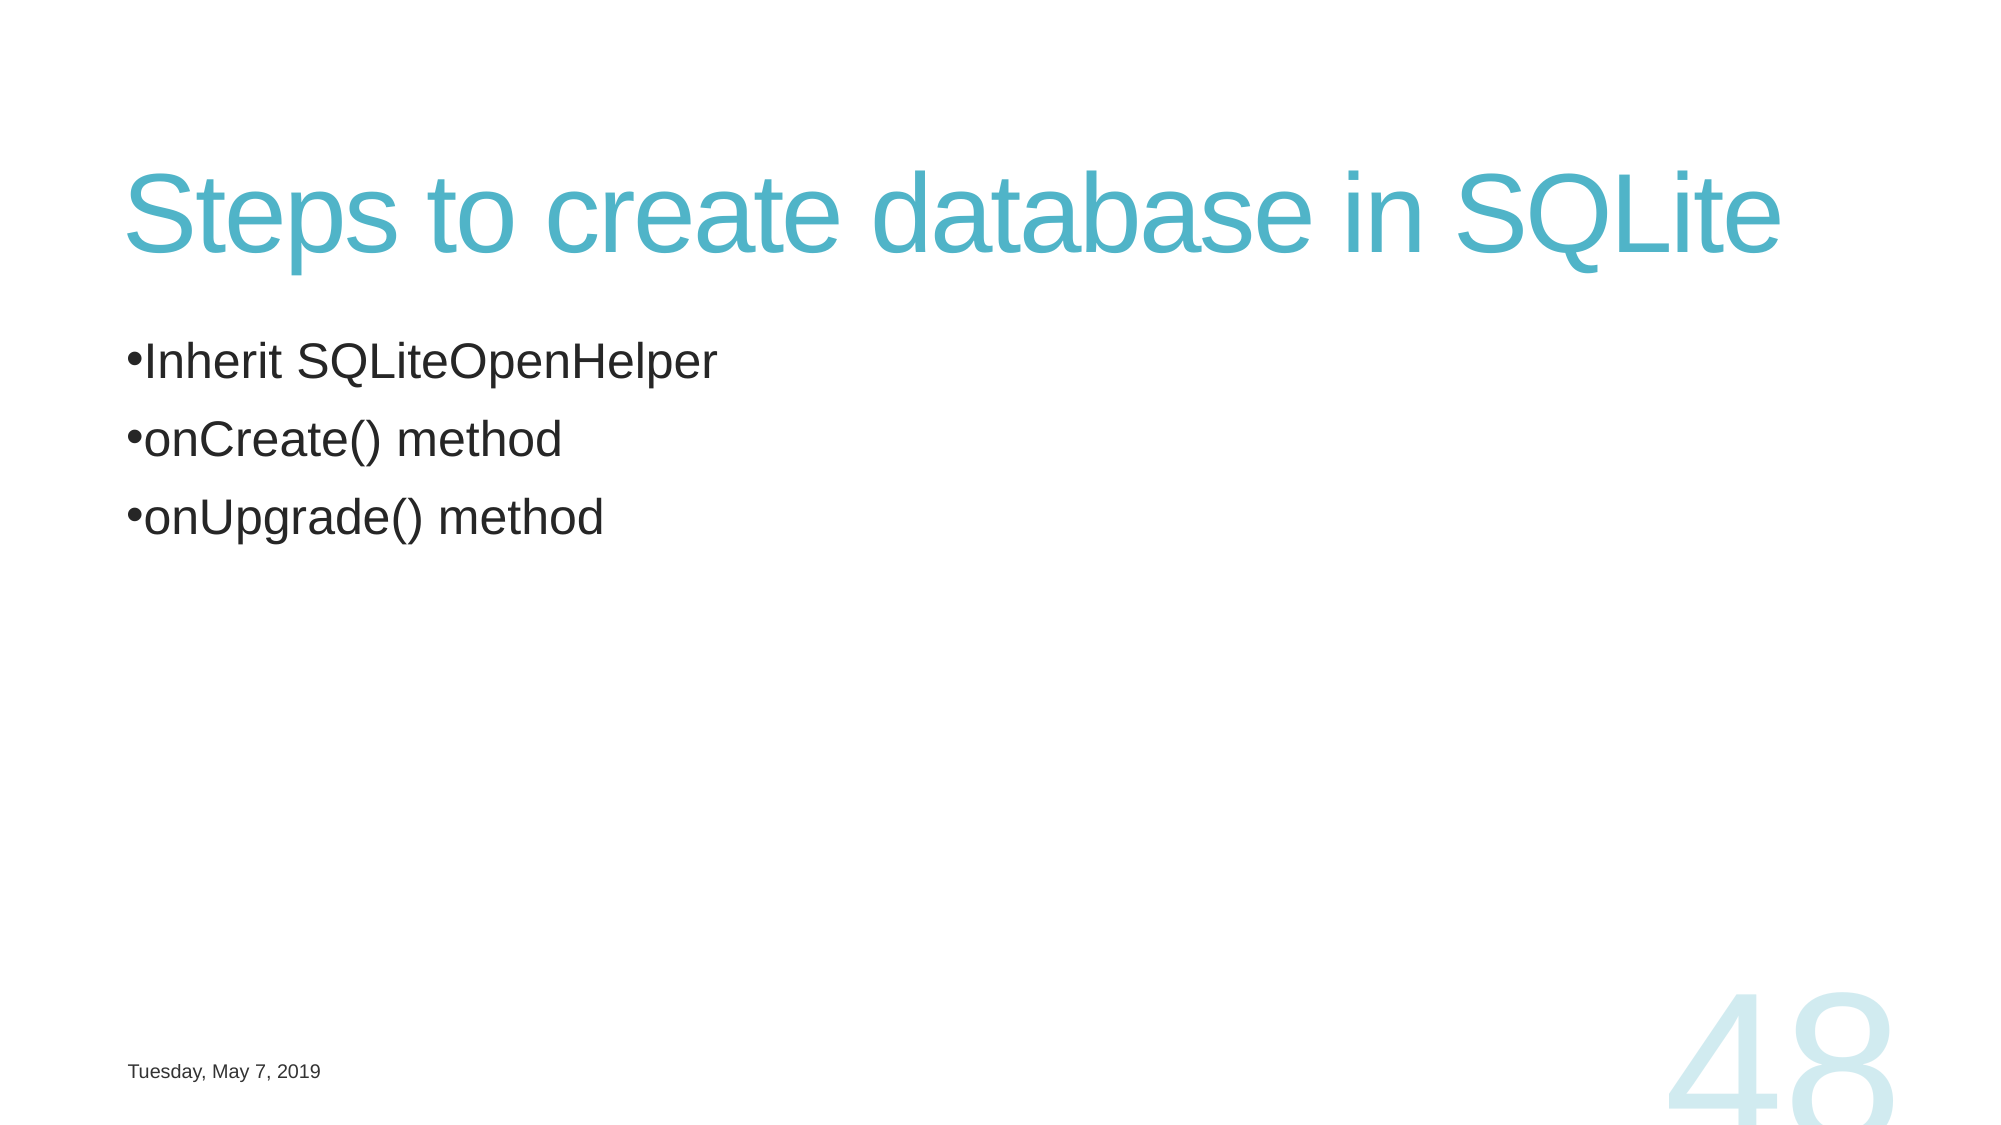

# Steps to create database in SQLite
Inherit SQLiteOpenHelper
onCreate() method
onUpgrade() method
48
Tuesday, May 7, 2019